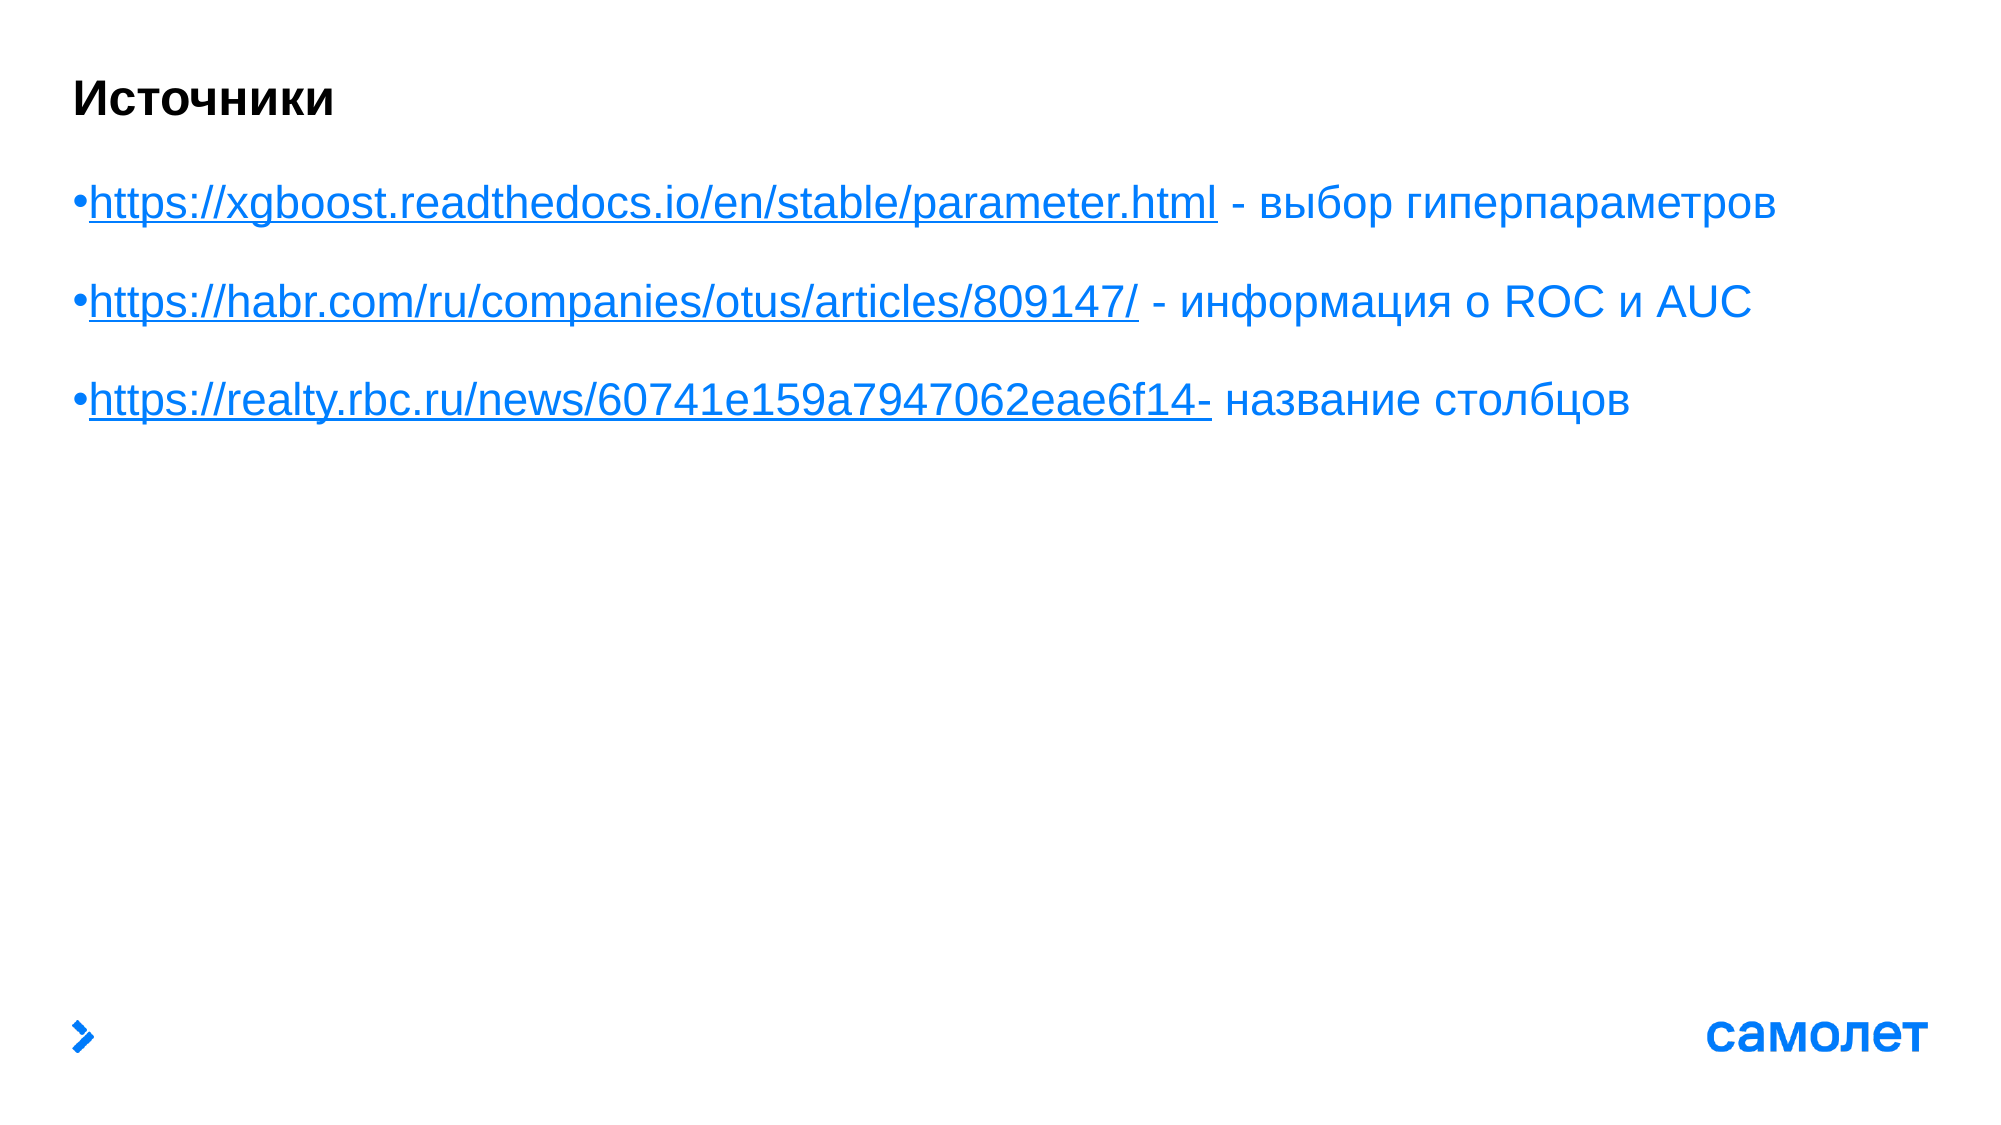

# Источники
https://xgboost.readthedocs.io/en/stable/parameter.html - выбор гиперпараметров

https://habr.com/ru/companies/otus/articles/809147/ - информация о ROC и AUC

https://realty.rbc.ru/news/60741e159a7947062eae6f14- название столбцов